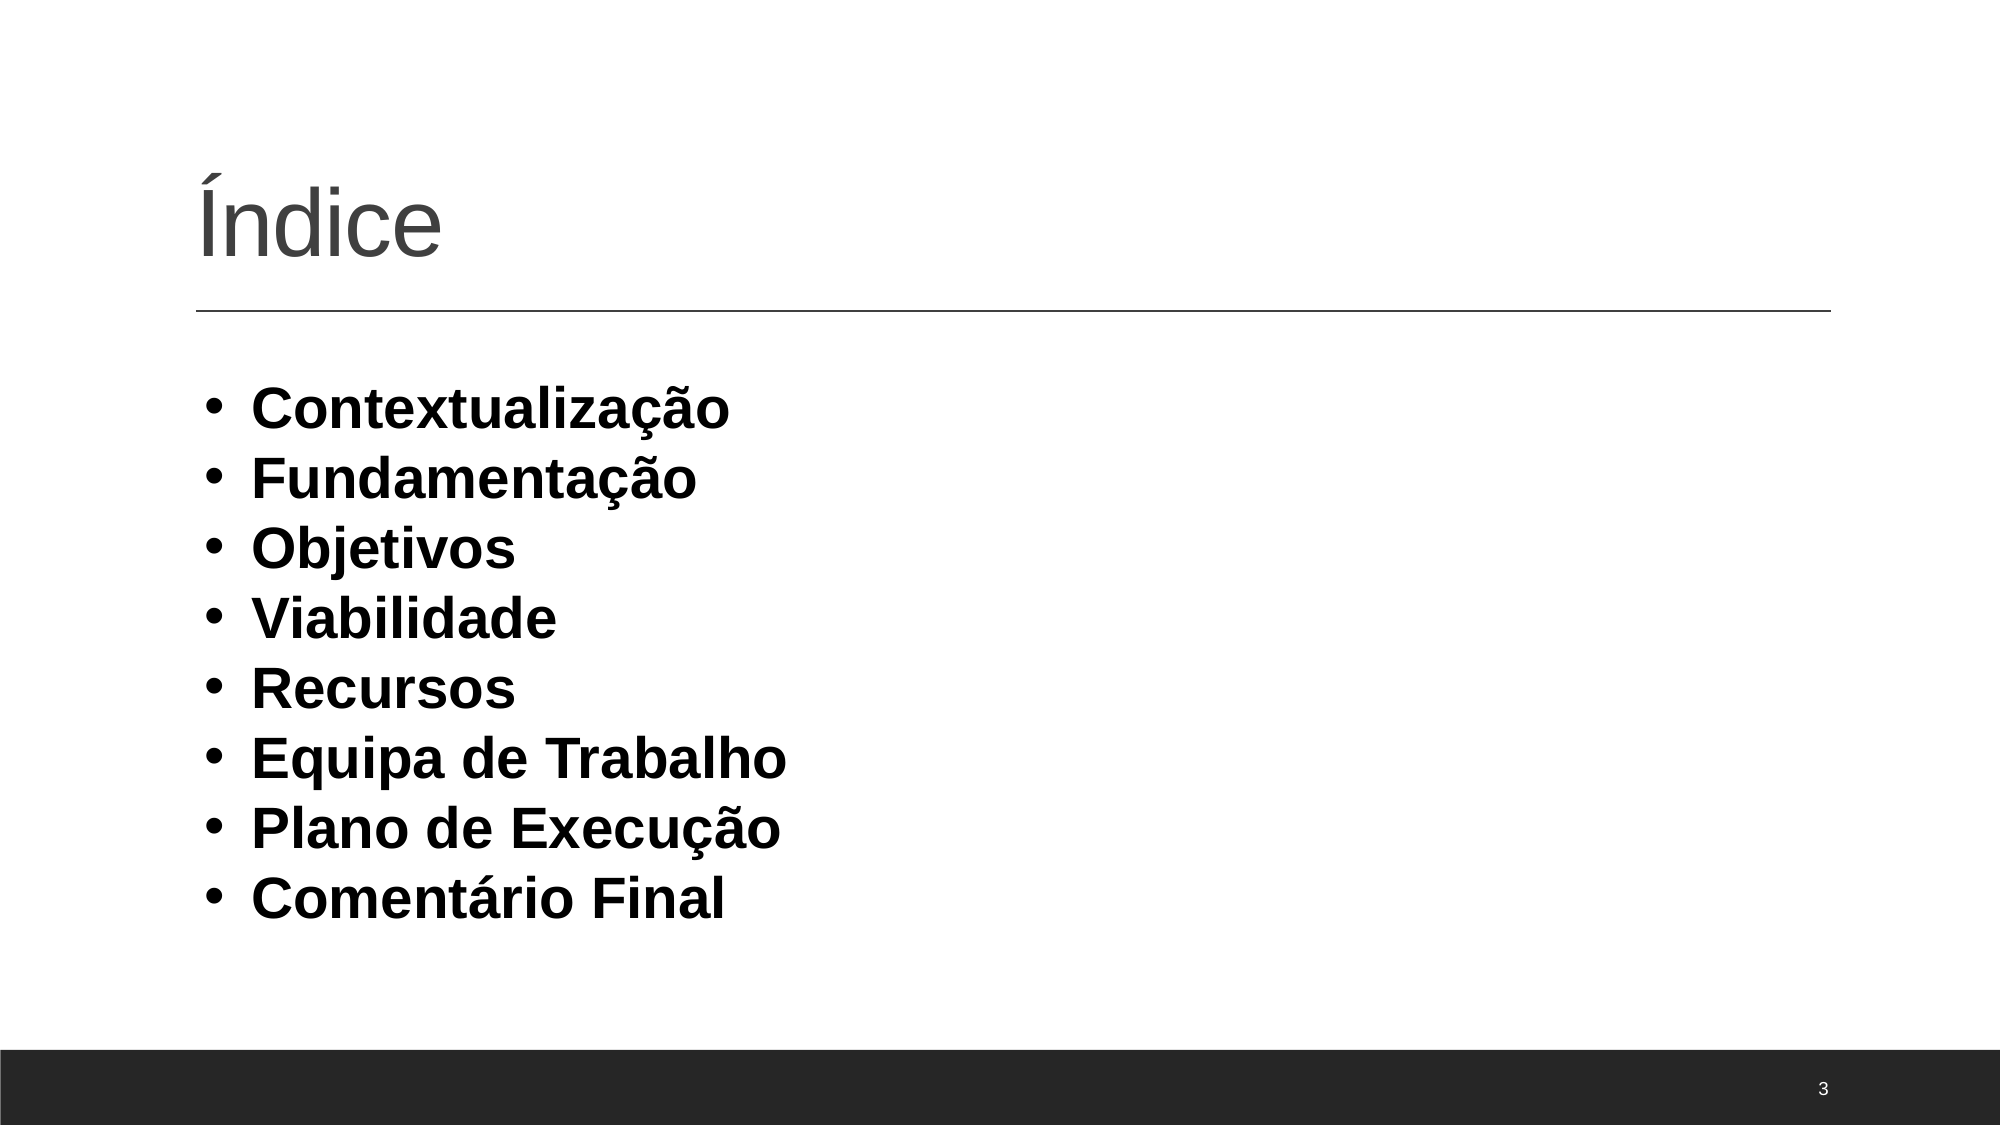

# Índice
Contextualização
Fundamentação
Objetivos
Viabilidade
Recursos
Equipa de Trabalho
Plano de Execução
Comentário Final
3